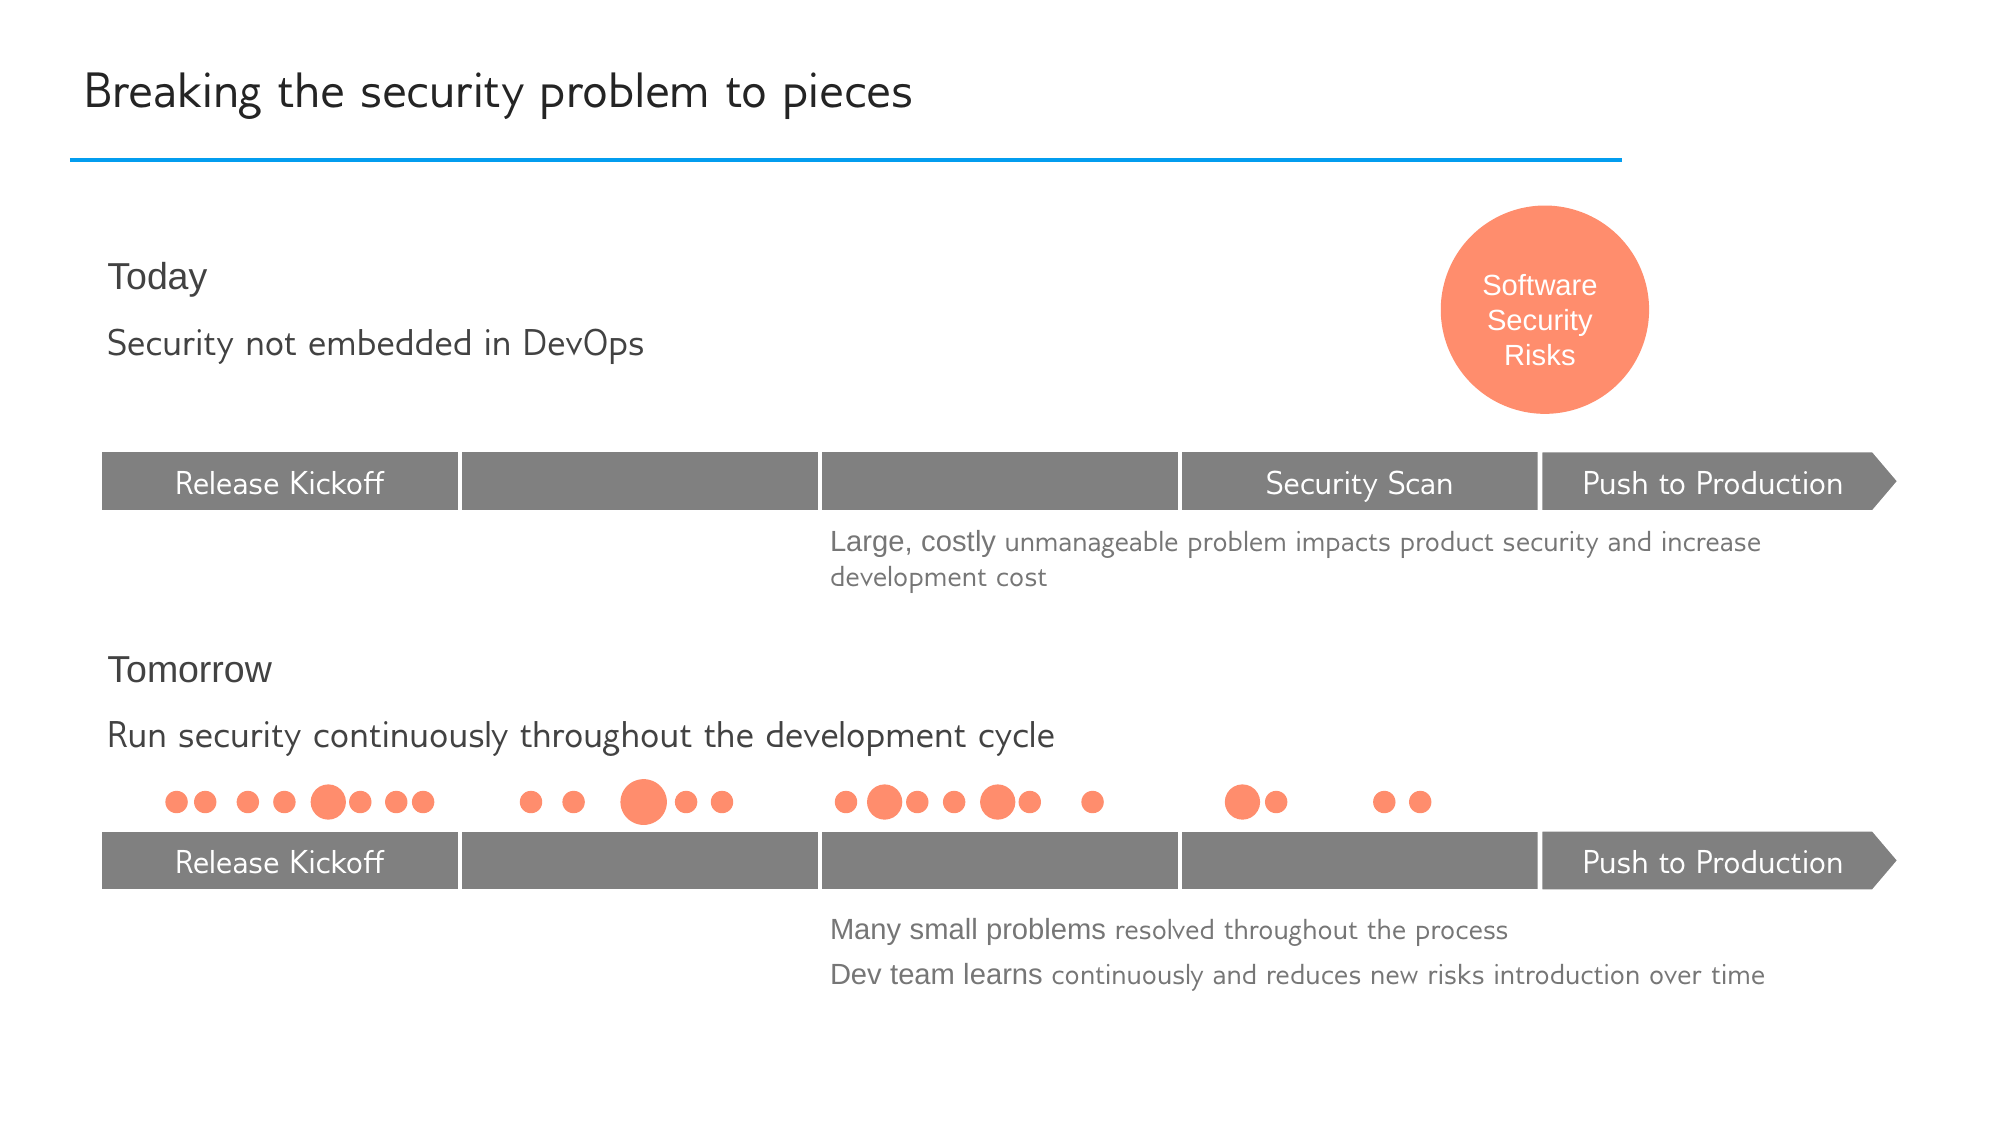

Breaking the security problem to pieces

Today
Security not embedded in DevOps

Tomorrow
Run security continuously throughout the development cycle
Software Security Risks

Release Kickoff

Security Scan

Push to Production
Large, costly unmanageable problem impacts product security and increase development cost

Release Kickoff

Push to Production
Many small problems resolved throughout the process
Dev team learns continuously and reduces new risks introduction over time